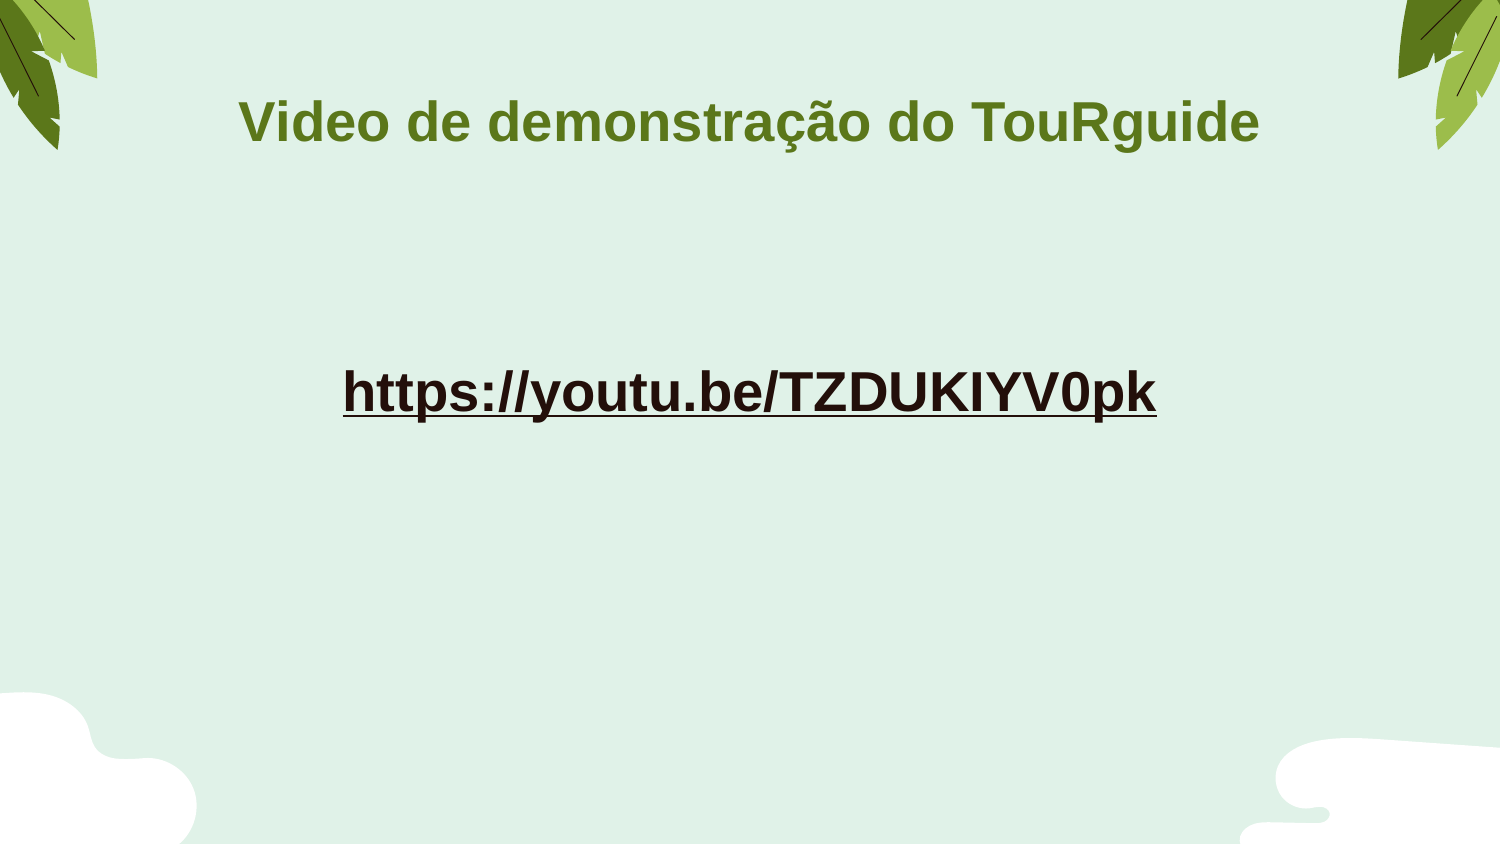

# Video de demonstração do TouRguide https://youtu.be/TZDUKIYV0pk